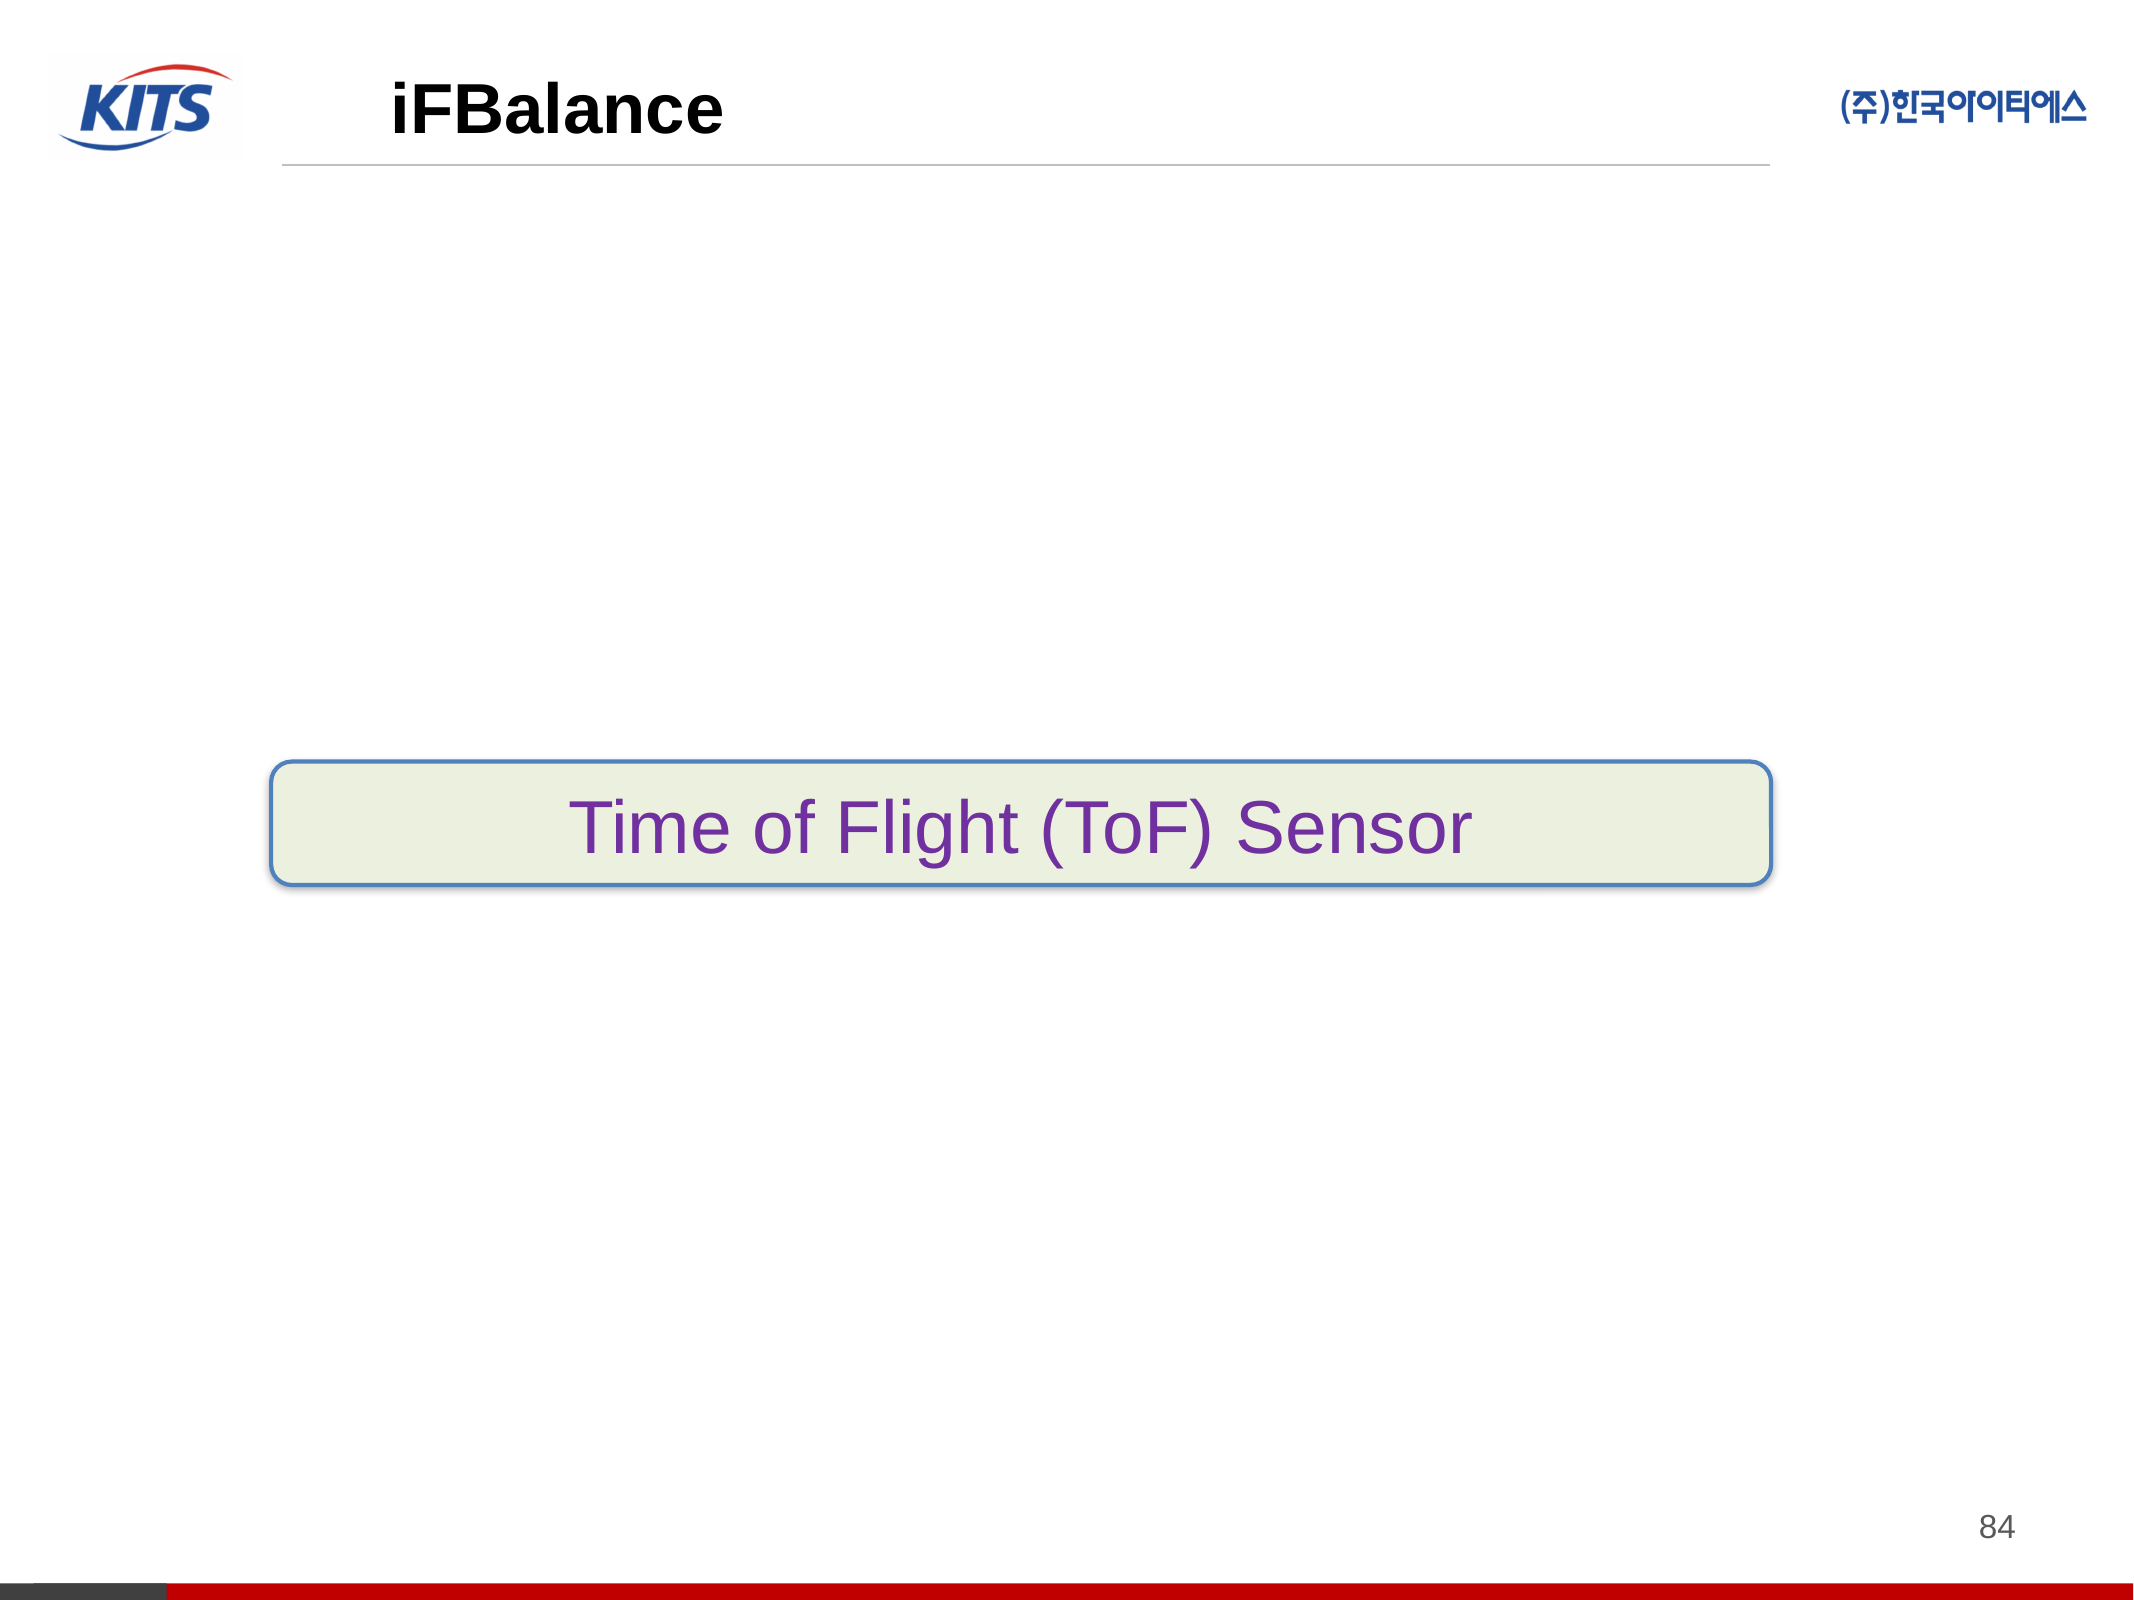

iFBalance
Time of Flight (ToF) Sensor
84